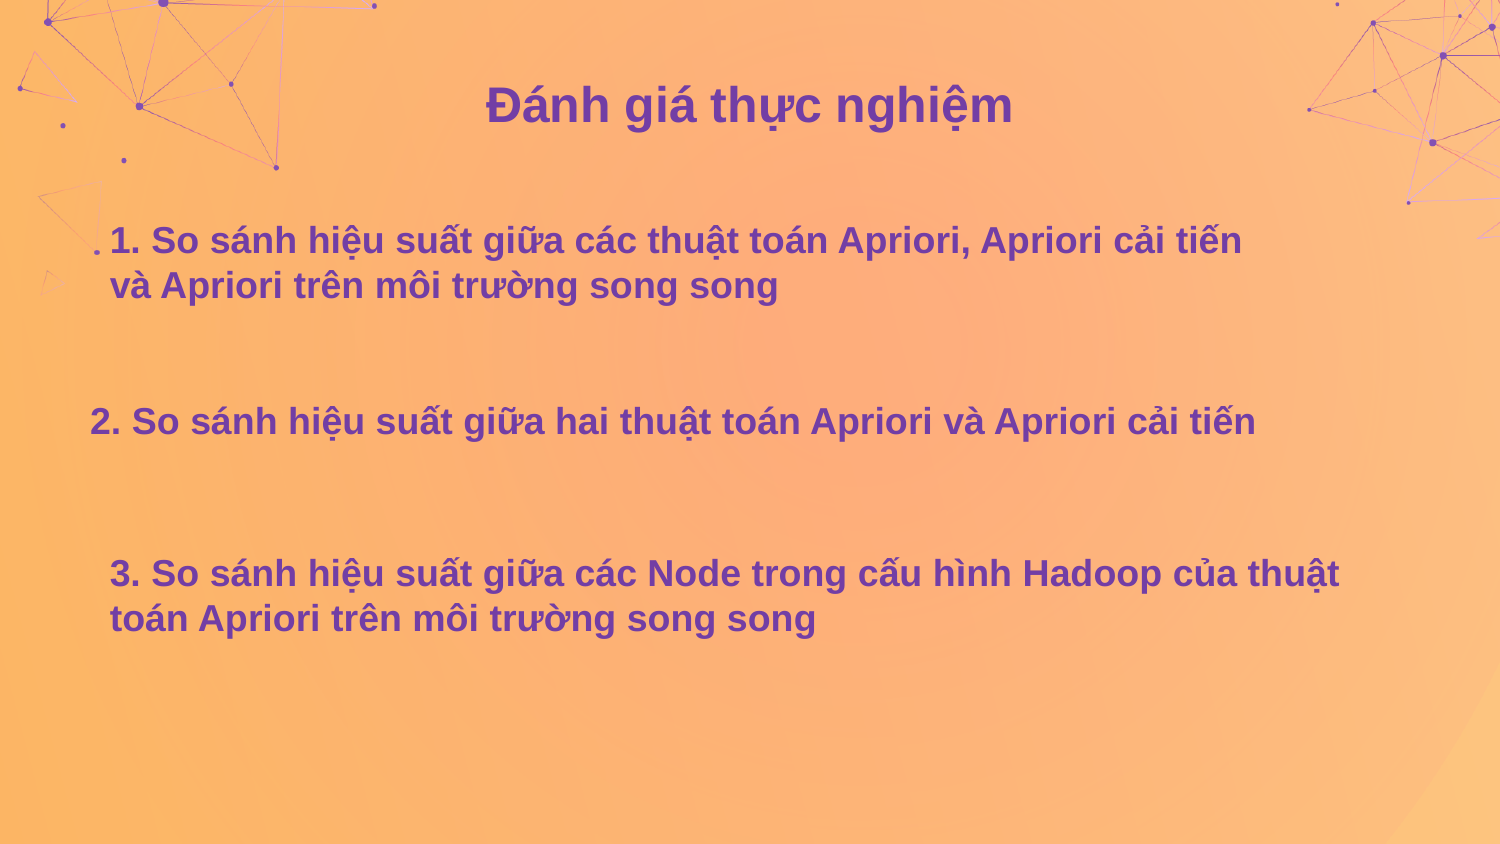

# Đánh giá thực nghiệm
1. So sánh hiệu suất giữa các thuật toán Apriori, Apriori cải tiến
và Apriori trên môi trường song song
2. So sánh hiệu suất giữa hai thuật toán Apriori và Apriori cải tiến
3. So sánh hiệu suất giữa các Node trong cấu hình Hadoop của thuật toán Apriori trên môi trường song song